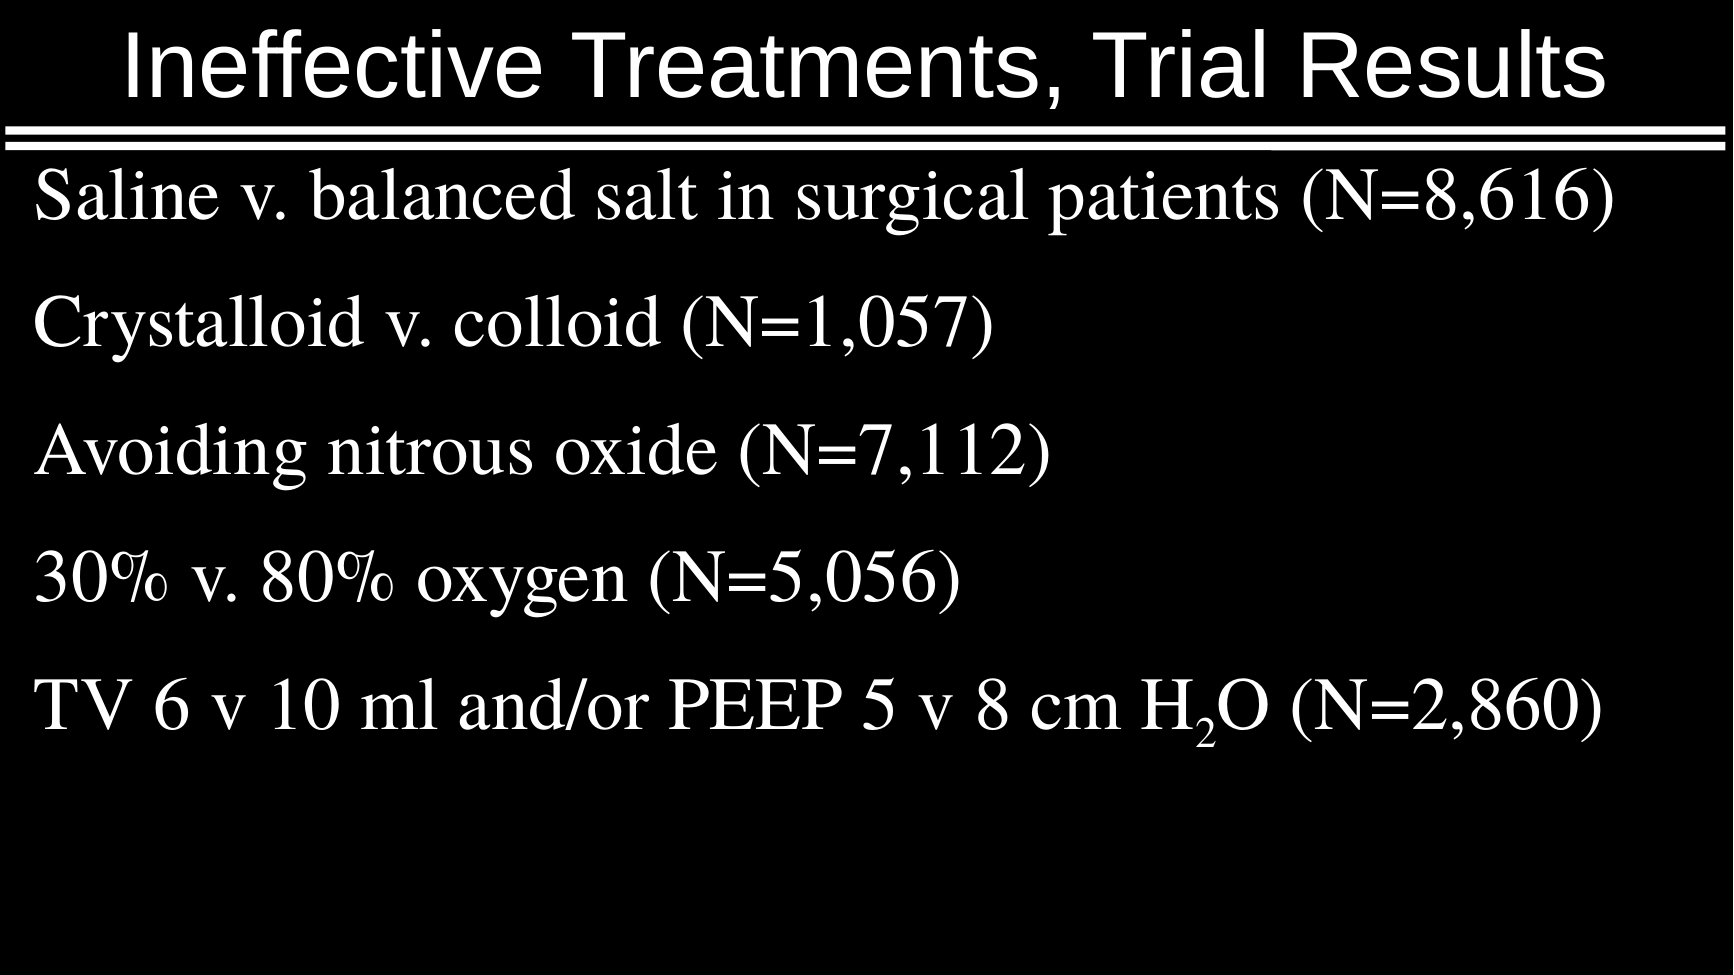

# Ineffective Treatments, Trial Results
Saline v. balanced salt in surgical patients (N=8,616)
Crystalloid v. colloid (N=1,057)
Avoiding nitrous oxide (N=7,112)
30% v. 80% oxygen (N=5,056)
TV 6 v 10 ml and/or PEEP 5 v 8 cm H2O (N=2,860)